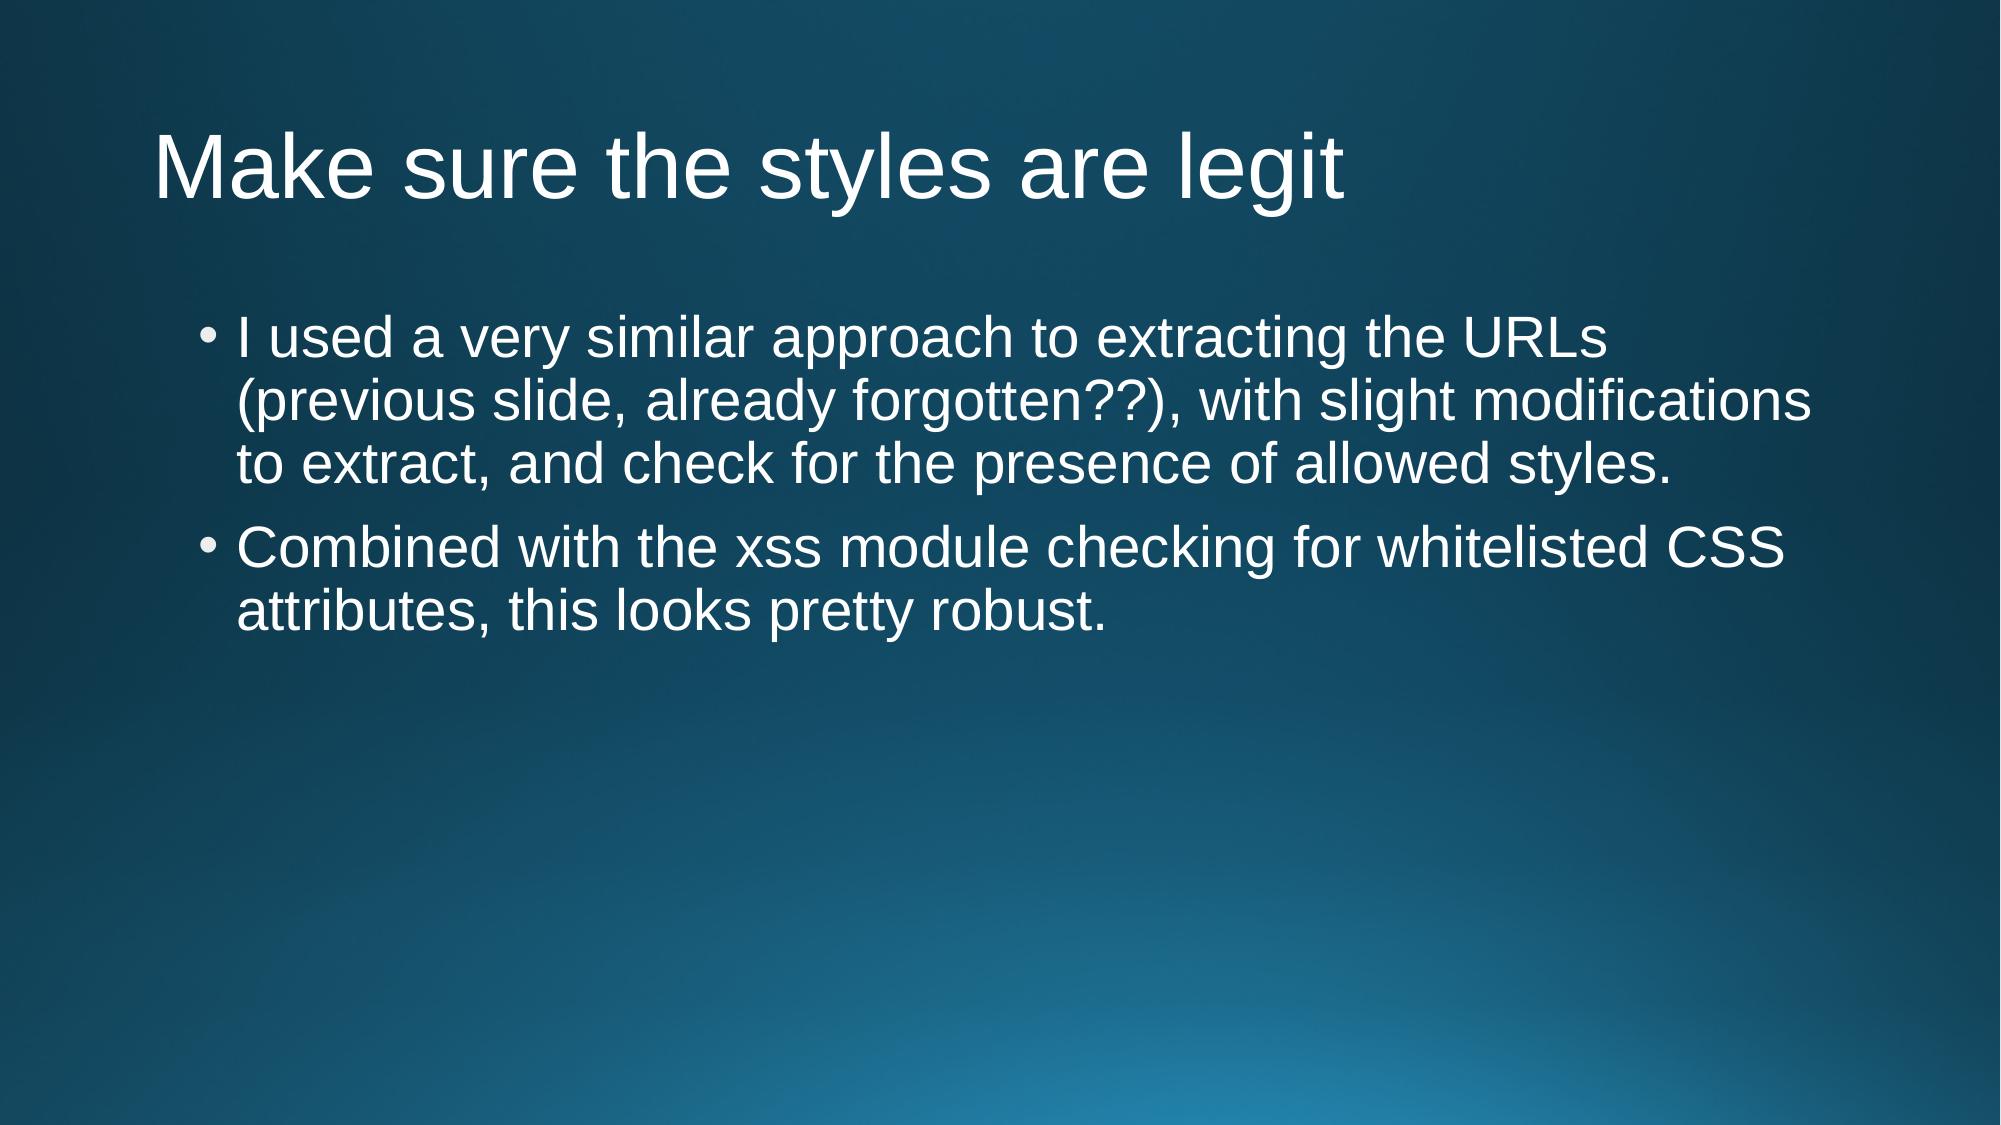

# Make sure the styles are legit
I used a very similar approach to extracting the URLs (previous slide, already forgotten??), with slight modifications to extract, and check for the presence of allowed styles.
Combined with the xss module checking for whitelisted CSS attributes, this looks pretty robust.